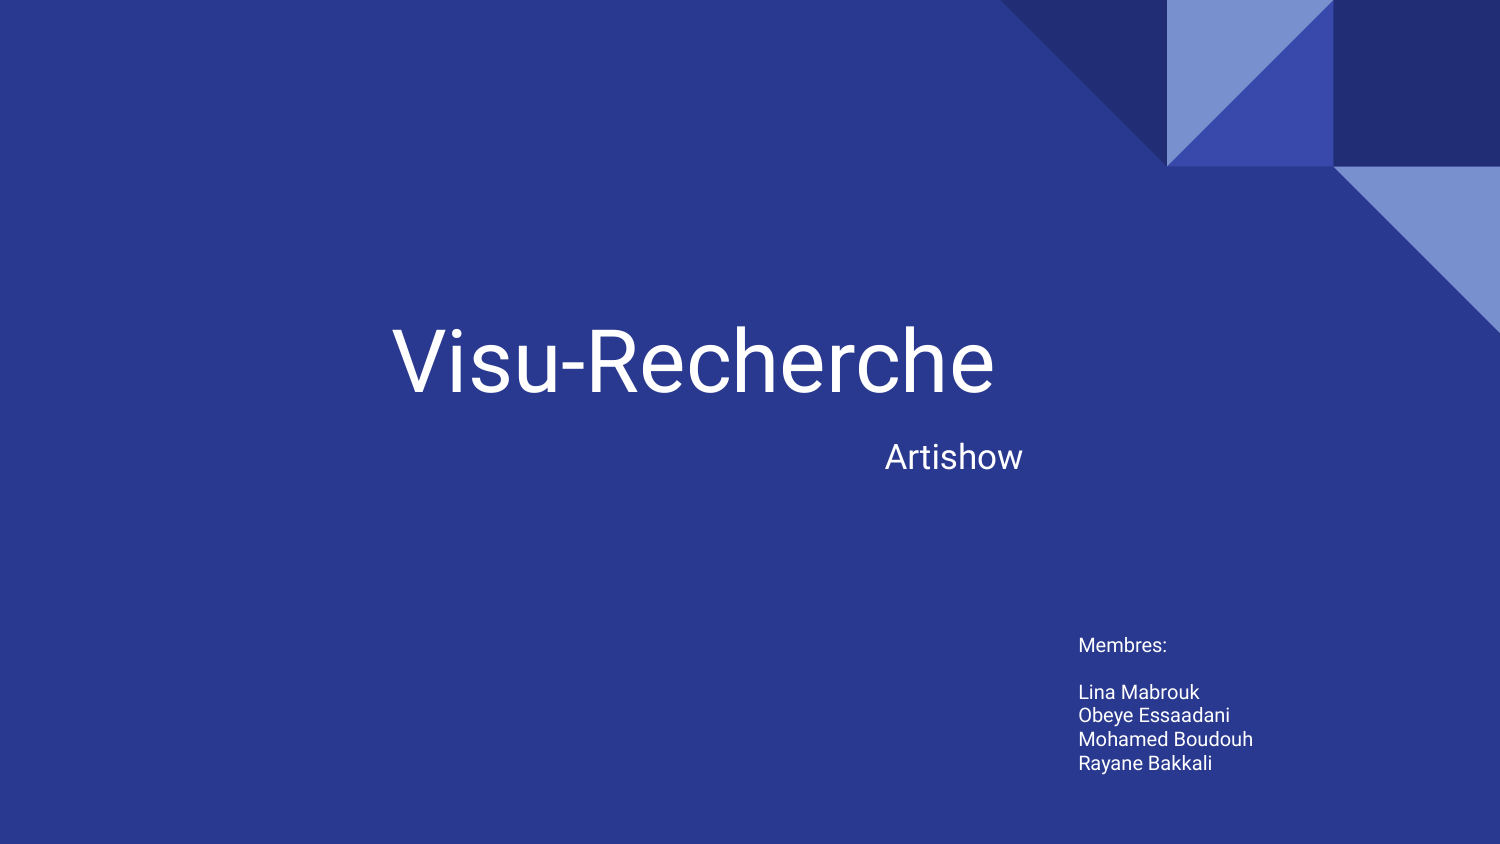

# Visu-Recherche
Artishow
Membres:

Lina Mabrouk
Obeye Essaadani
Mohamed Boudouh
Rayane Bakkali